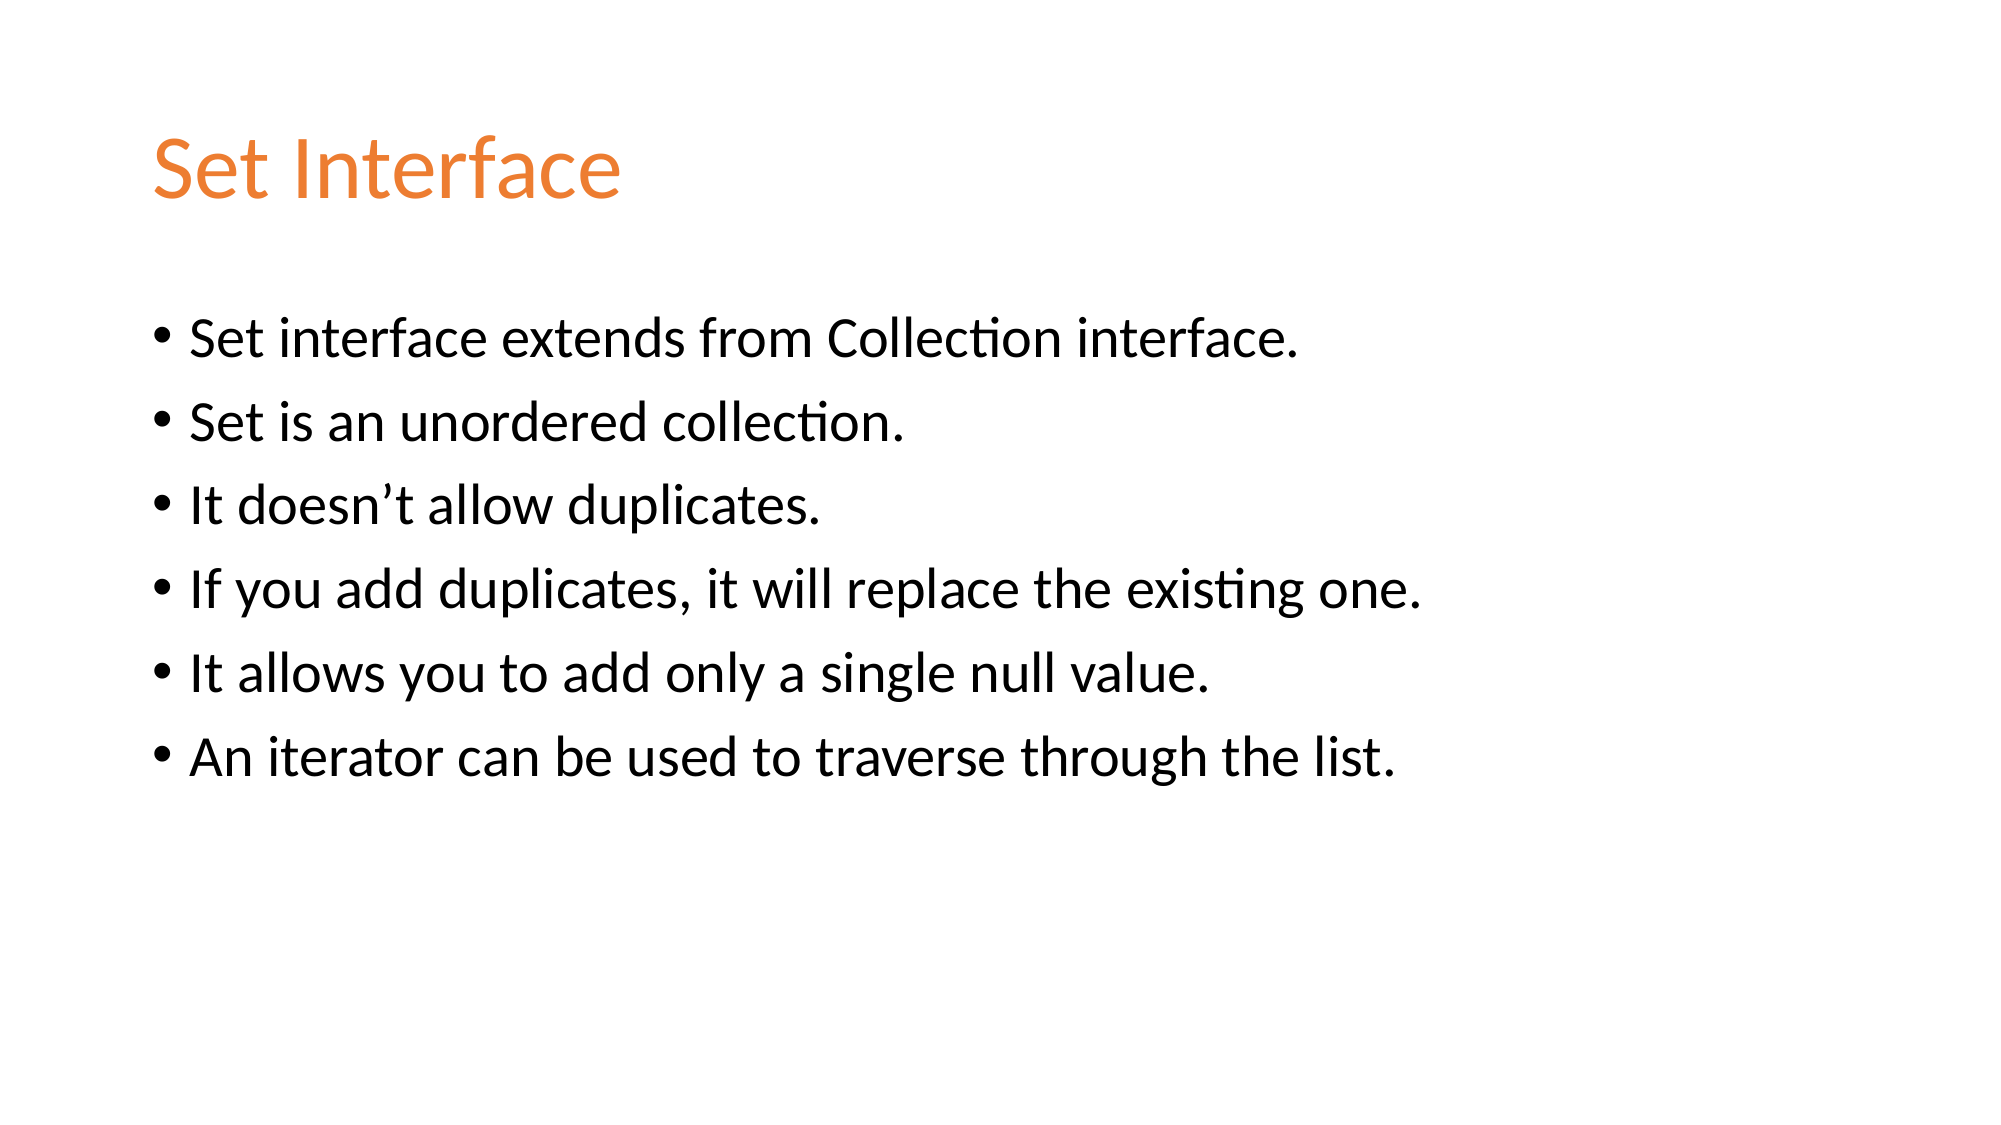

# Set Interface
Set interface extends from Collection interface.
Set is an unordered collection.
It doesn’t allow duplicates.
If you add duplicates, it will replace the existing one.
It allows you to add only a single null value.
An iterator can be used to traverse through the list.